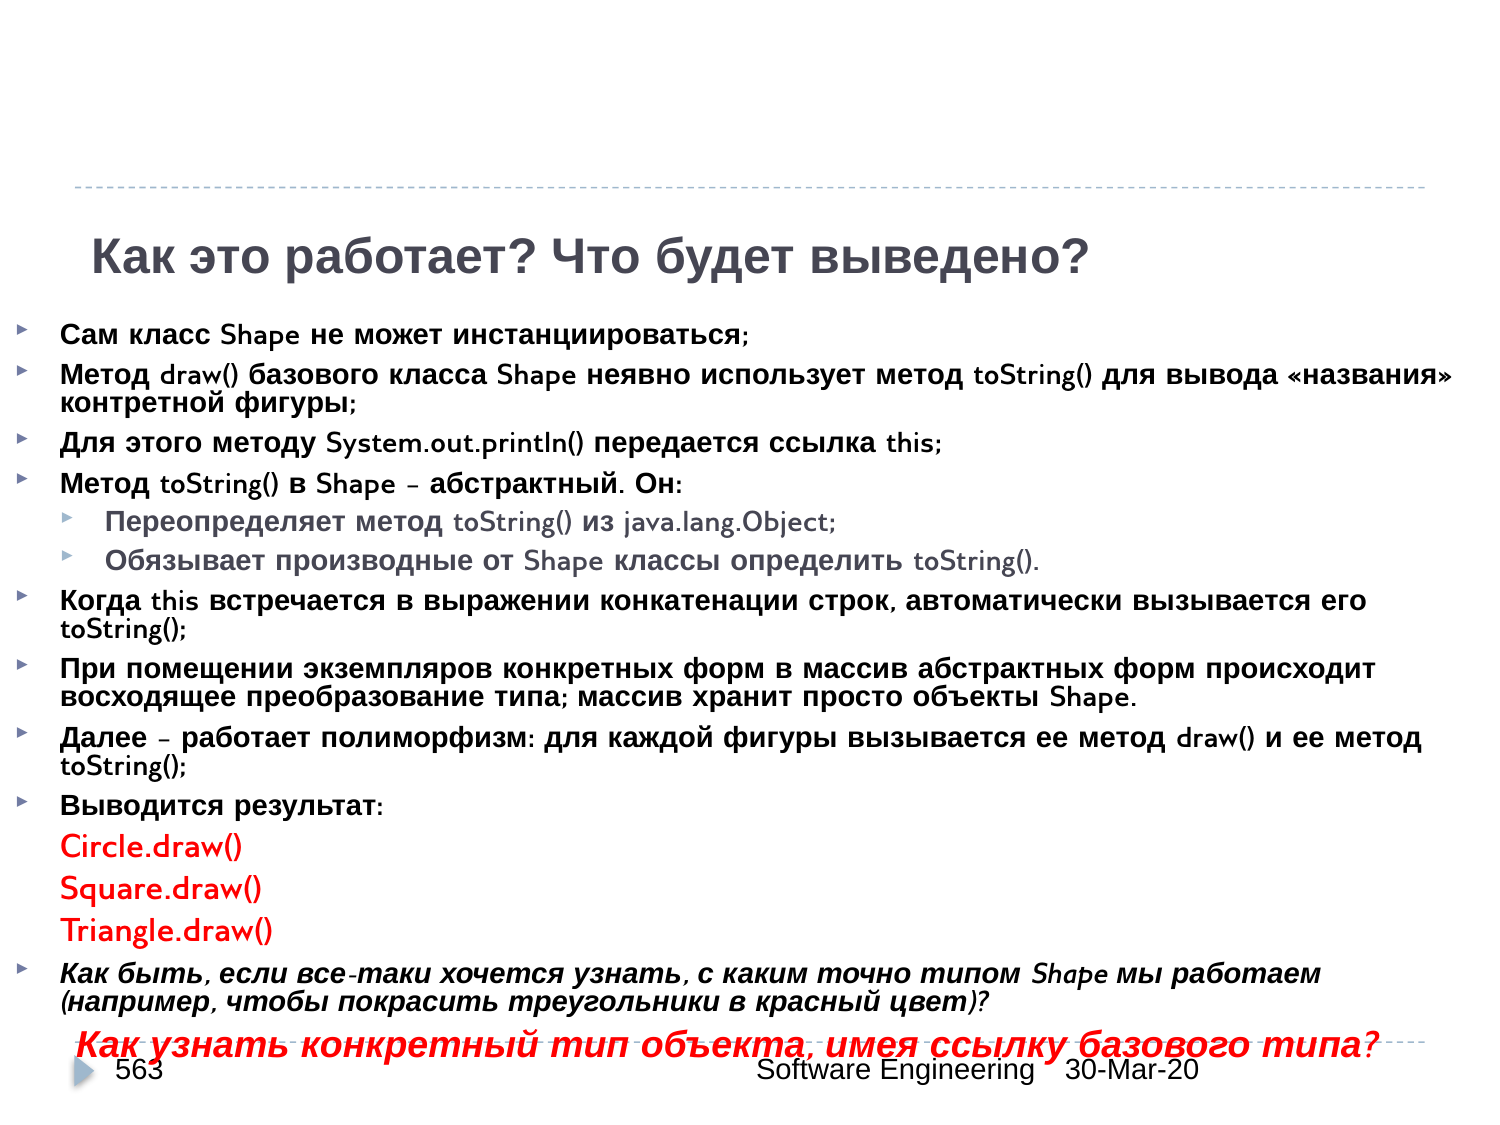

# Как это работает? Что будет выведено?
Сам класс Shape не может инстанциироваться;
Метод draw() базового класса Shape неявно использует метод toString() для вывода «названия» контретной фигуры;
Для этого методу System.out.println() передается ссылка this;
Метод toString() в Shape – абстрактный. Он:
Переопределяет метод toString() из java.lang.Object;
Обязывает производные от Shape классы определить toString().
Когда this встречается в выражении конкатенации строк, автоматически вызывается его toString();
При помещении экземпляров конкретных форм в массив абстрактных форм происходит восходящее преобразование типа; массив хранит просто объекты Shape.
Далее – работает полиморфизм: для каждой фигуры вызывается ее метод draw() и ее метод toString();
Выводится результат:
Circle.draw()
Square.draw()
Triangle.draw()
Как быть, если все-таки хочется узнать, с каким точно типом Shape мы работаем (например, чтобы покрасить треугольники в красный цвет)?
       Как узнать конкретный тип объекта, имея ссылку базового типа?

563
Software Engineering
30-Mar-20